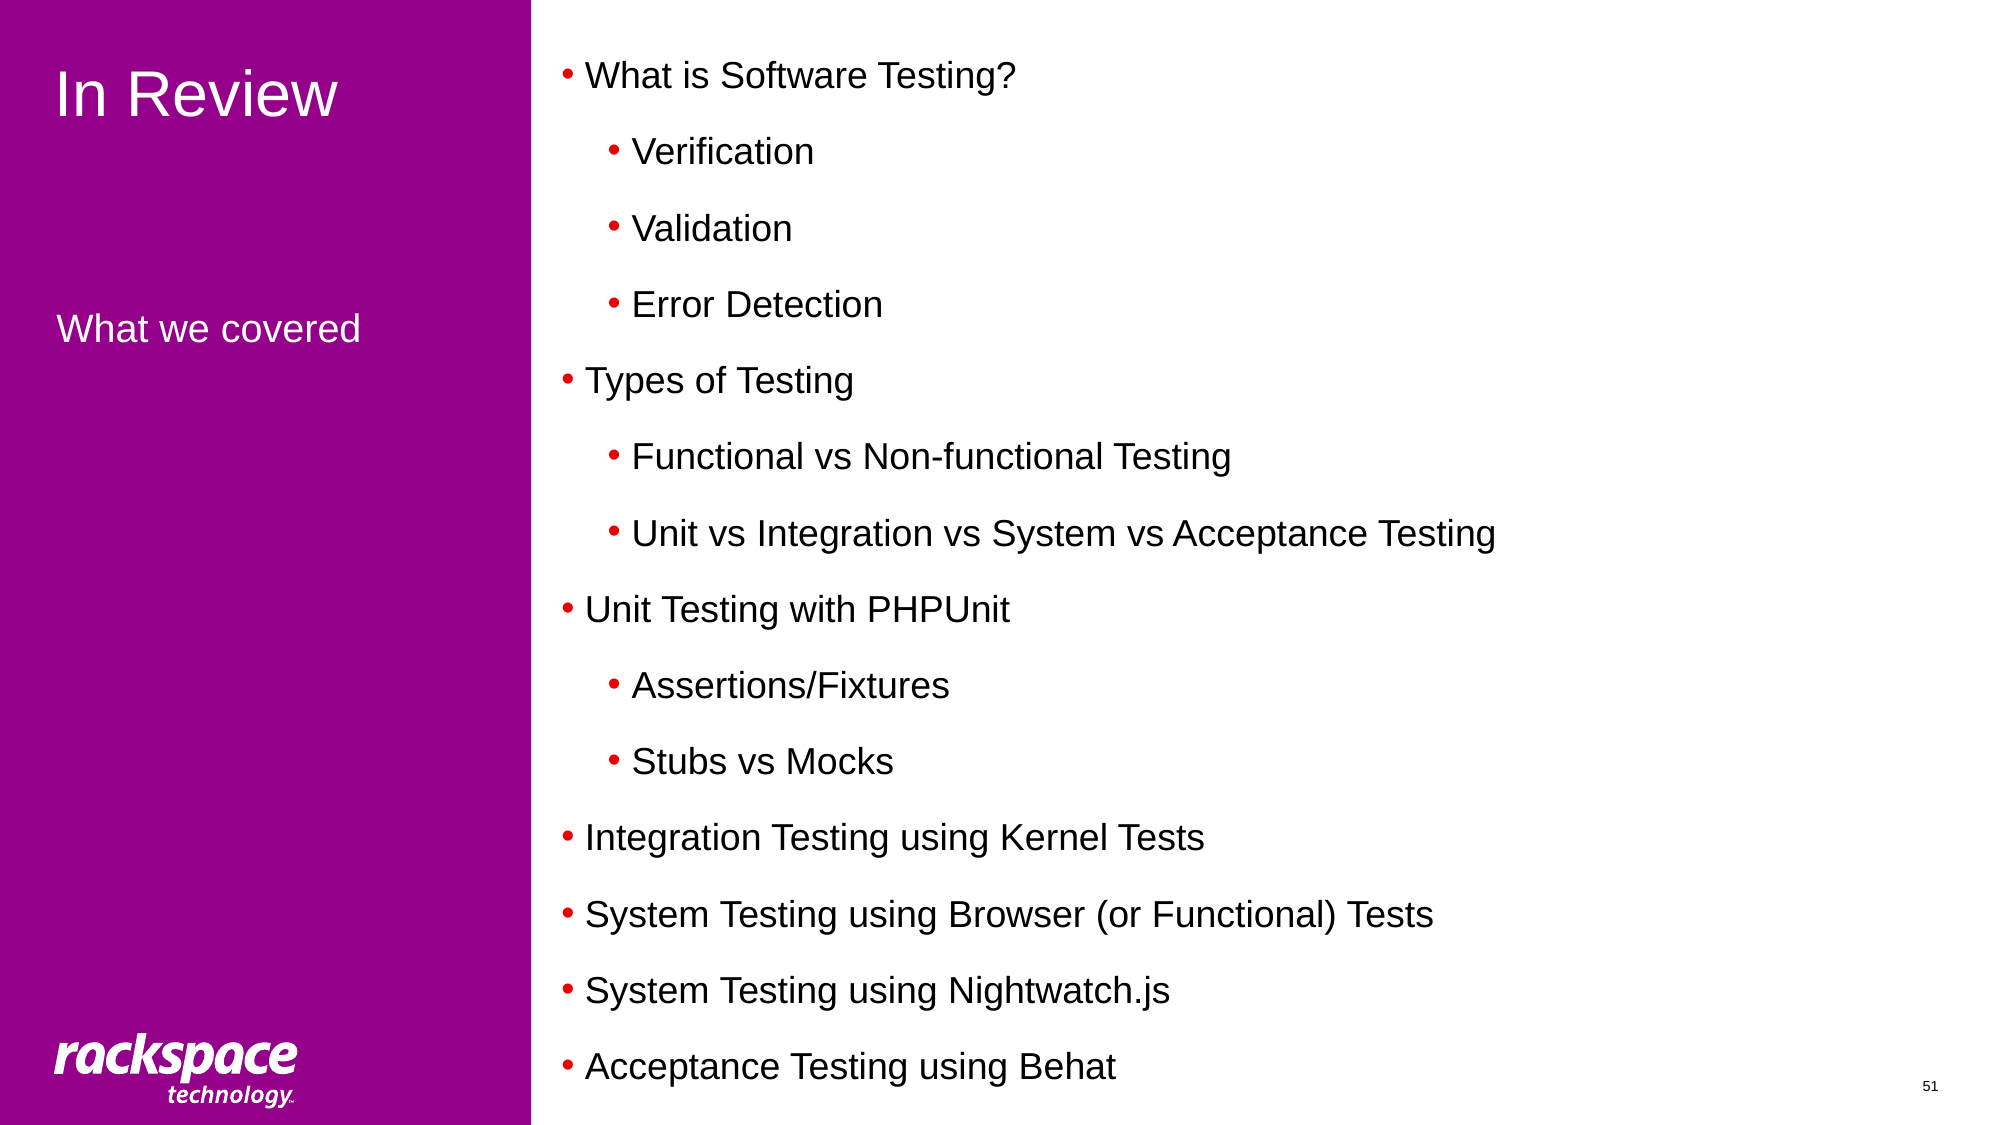

# In Review
What is Software Testing?
Verification
Validation
Error Detection
Types of Testing
Functional vs Non-functional Testing
Unit vs Integration vs System vs Acceptance Testing
Unit Testing with PHPUnit
Assertions/Fixtures
Stubs vs Mocks
Integration Testing using Kernel Tests
System Testing using Browser (or Functional) Tests
System Testing using Nightwatch.js
Acceptance Testing using Behat
What we covered
51